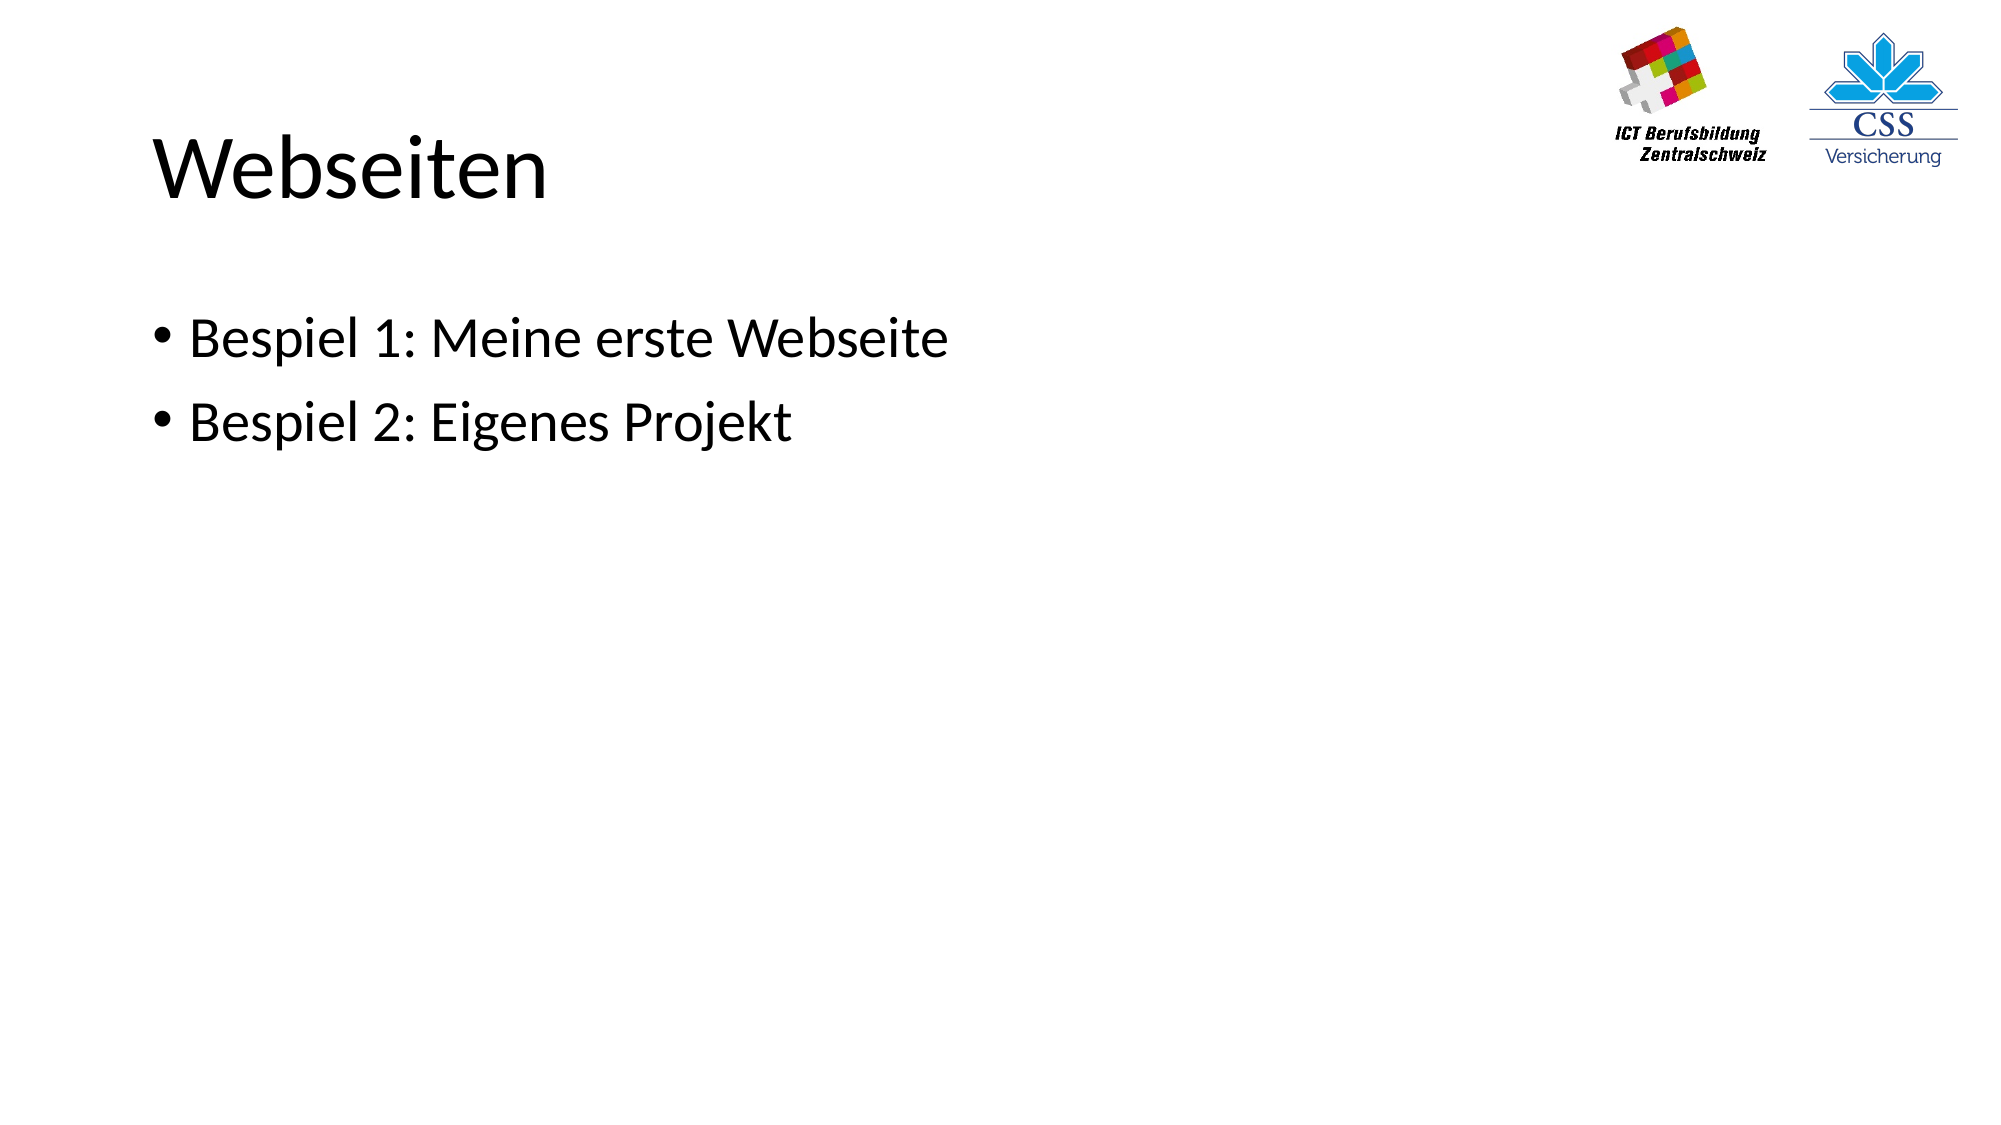

# Webseiten
Bespiel 1: Meine erste Webseite
Bespiel 2: Eigenes Projekt